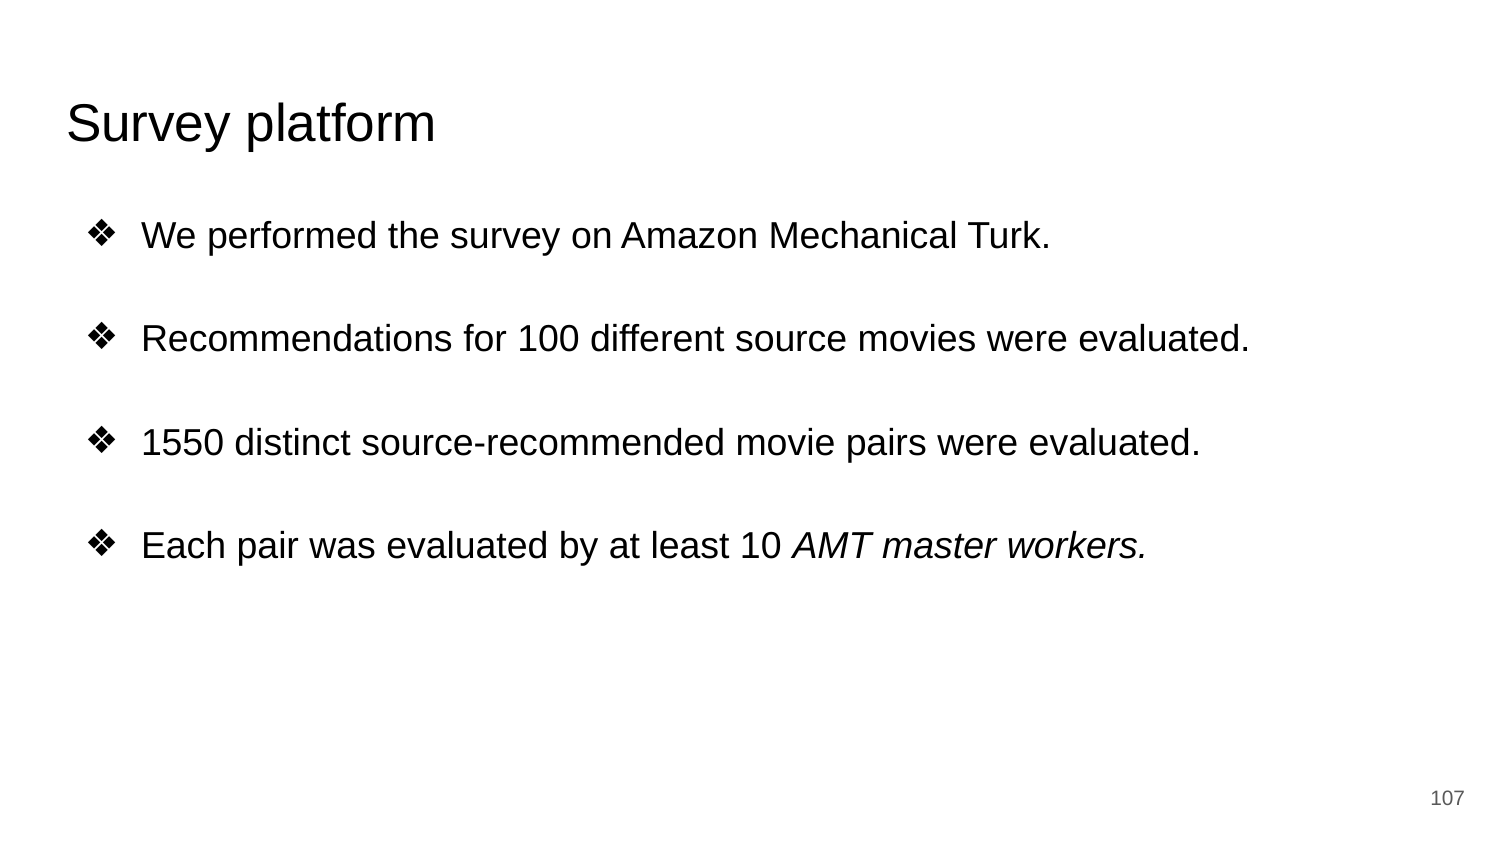

# Survey platform
We performed the survey on Amazon Mechanical Turk.

Recommendations for 100 different source movies were evaluated.

1550 distinct source-recommended movie pairs were evaluated.

Each pair was evaluated by at least 10 AMT master workers.
107